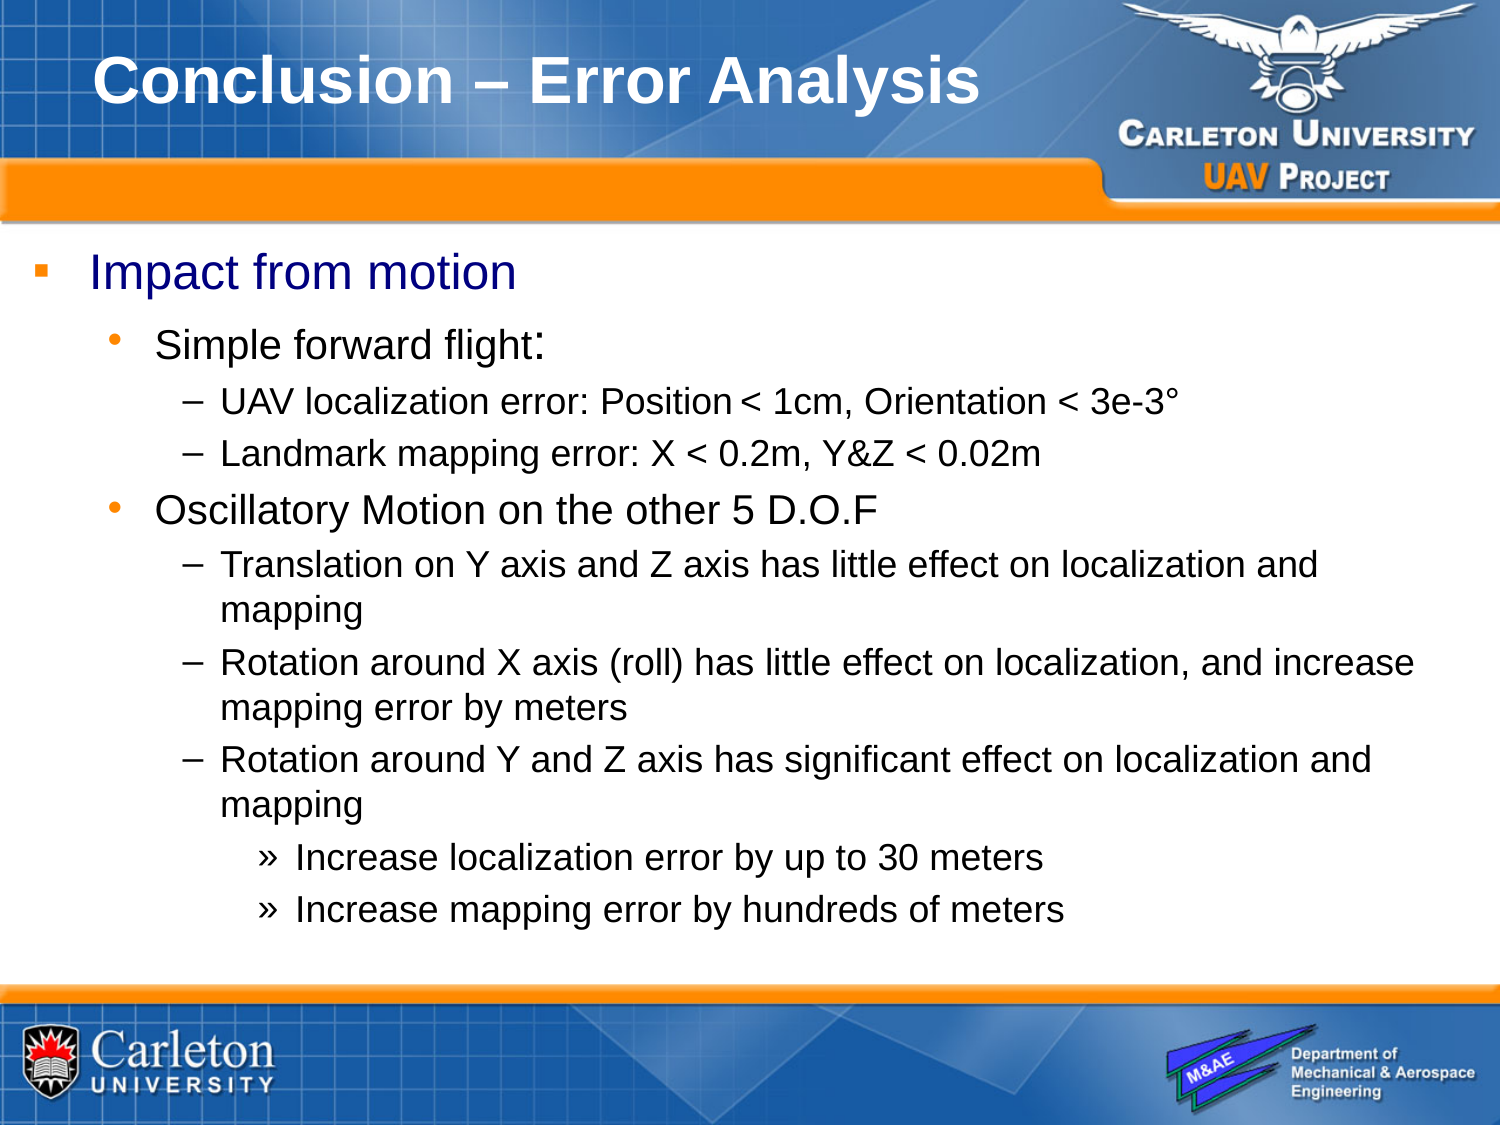

# Conclusion – Error Analysis
Impact from motion
Simple forward flight:
UAV localization error: Position < 1cm, Orientation < 3e-3°
Landmark mapping error: X < 0.2m, Y&Z < 0.02m
Oscillatory Motion on the other 5 D.O.F
Translation on Y axis and Z axis has little effect on localization and mapping
Rotation around X axis (roll) has little effect on localization, and increase mapping error by meters
Rotation around Y and Z axis has significant effect on localization and mapping
Increase localization error by up to 30 meters
Increase mapping error by hundreds of meters